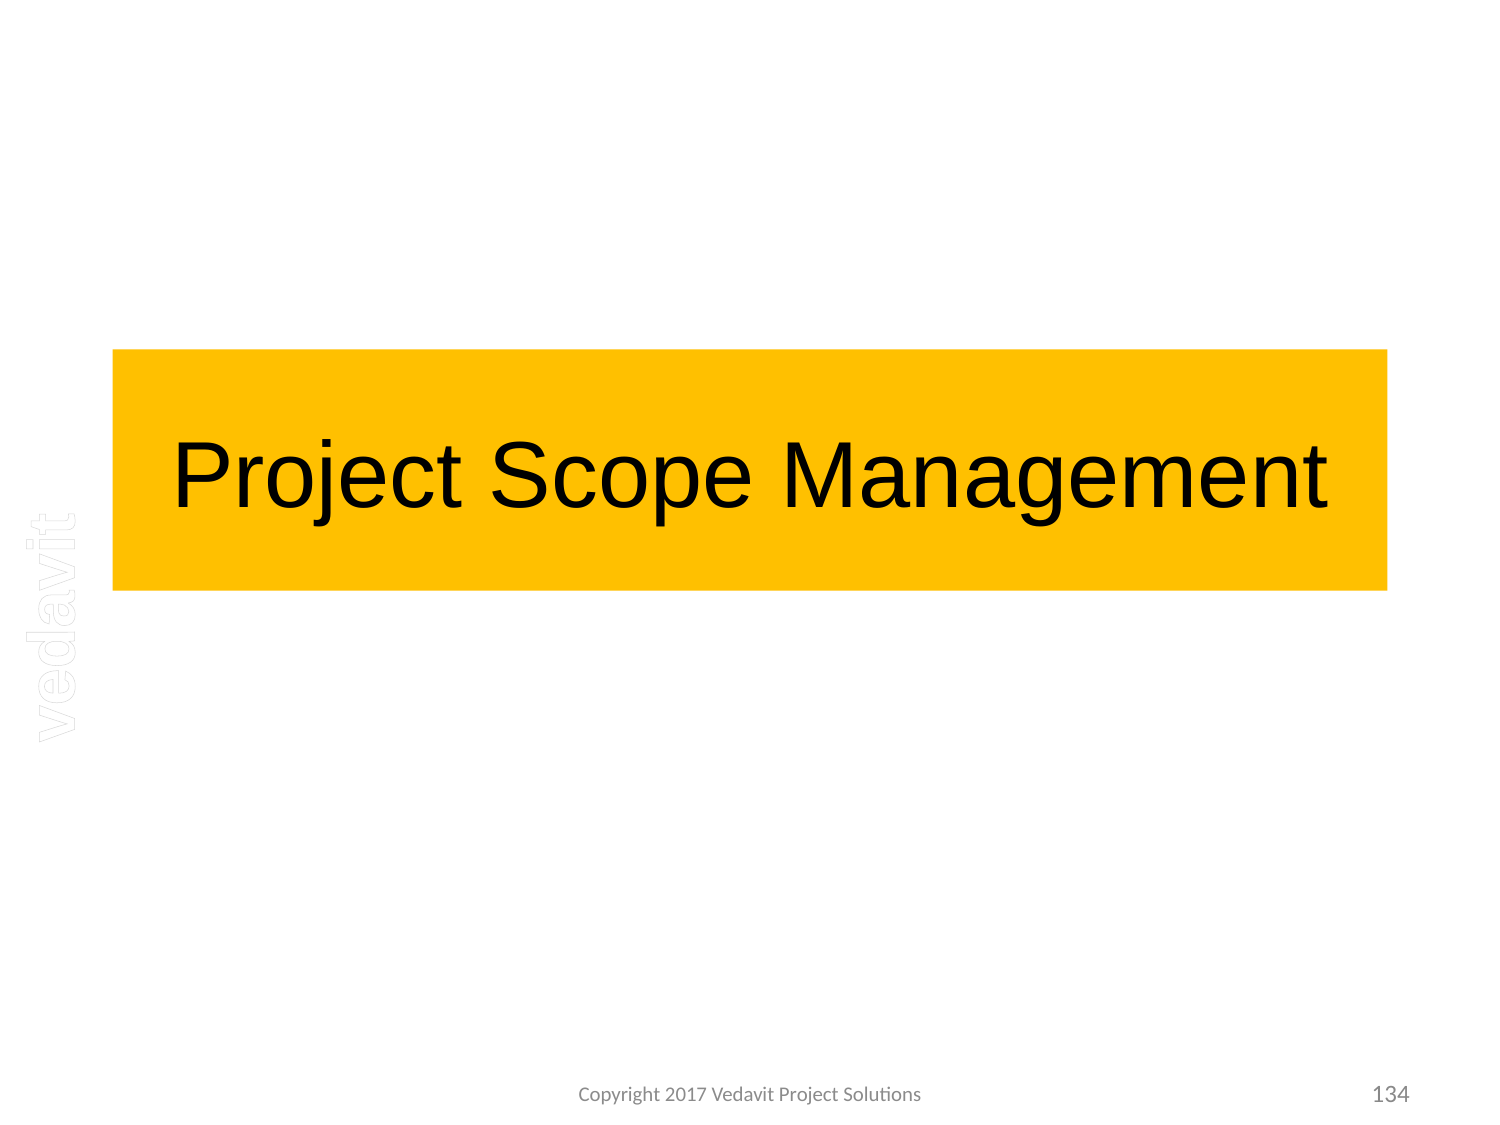

# Project Scope Management

Copyright 2017 Vedavit Project Solutions
134